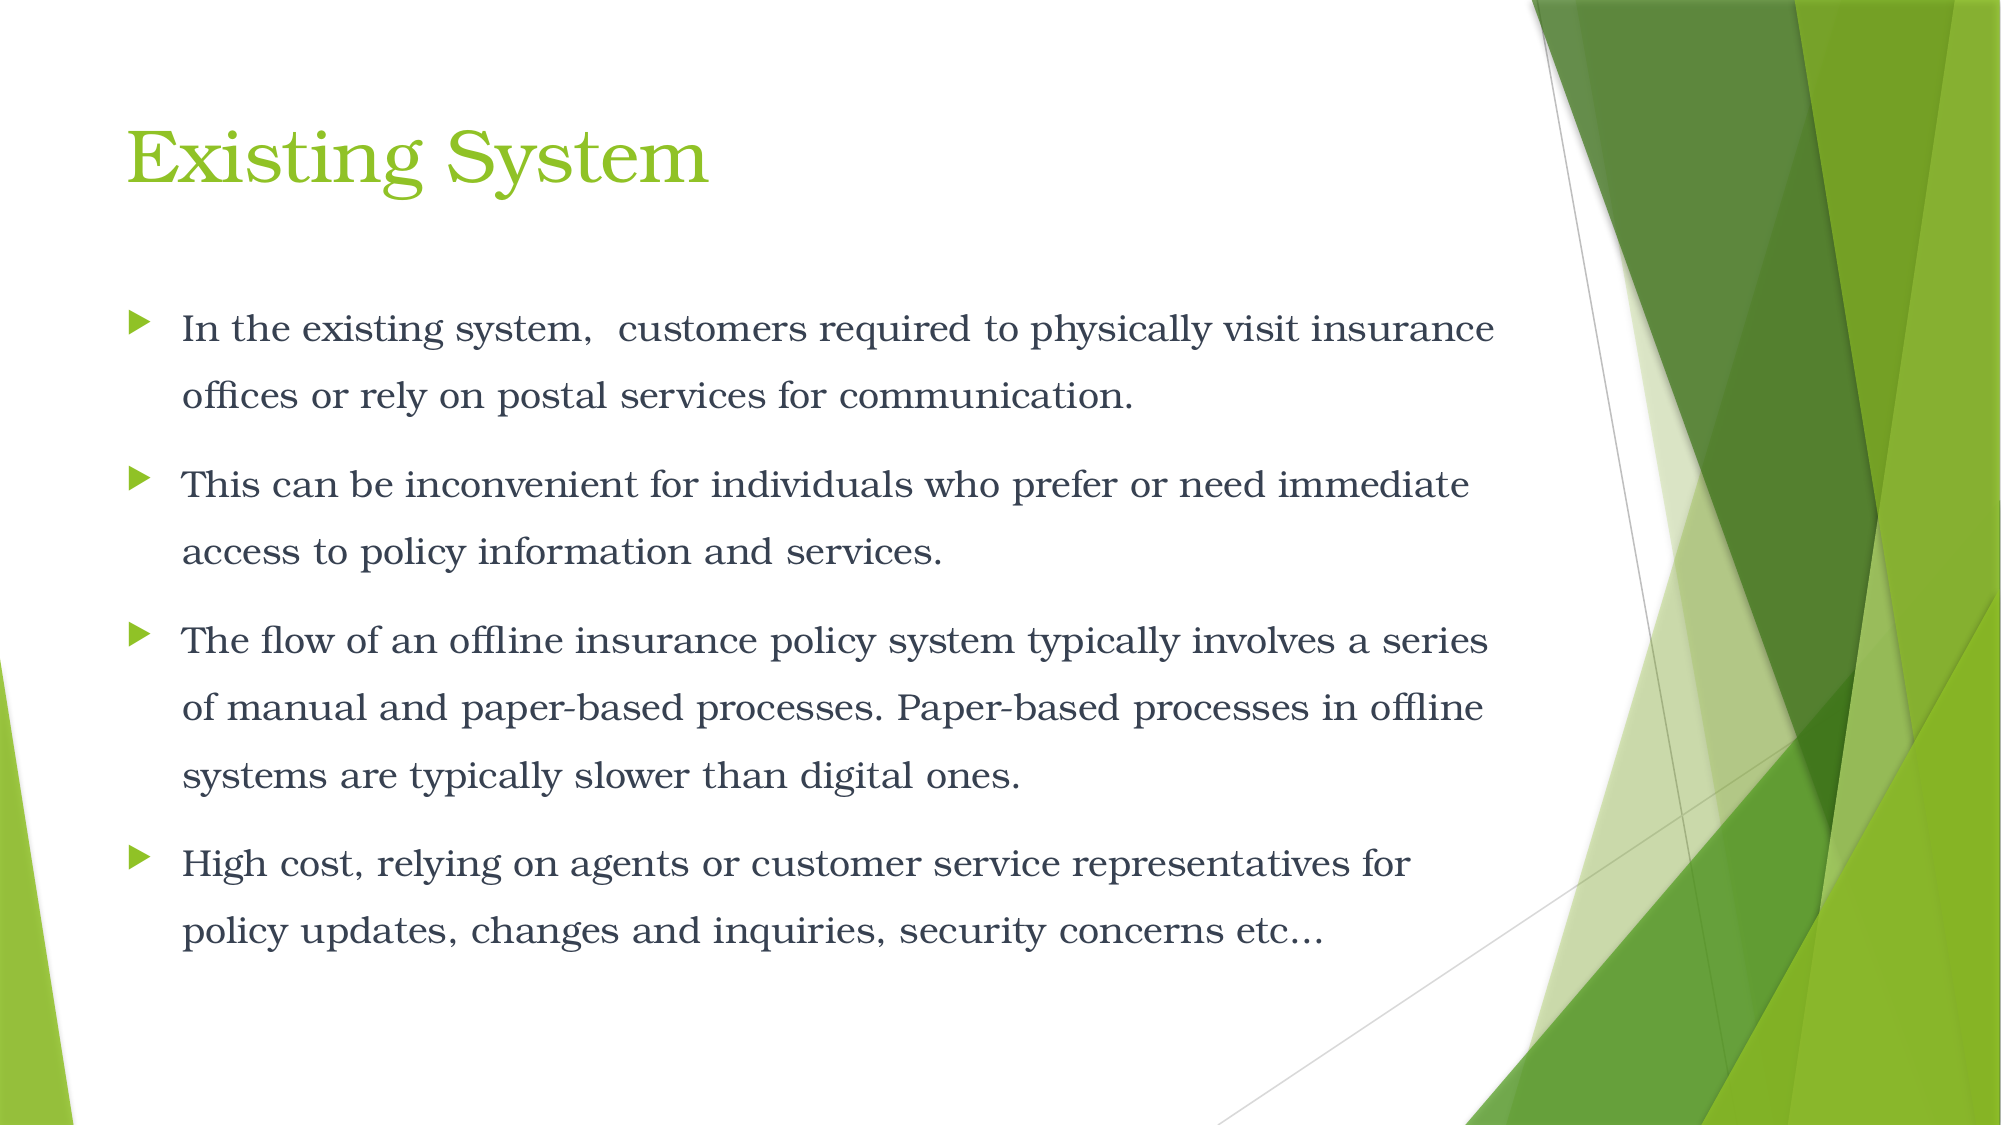

# Existing System
In the existing system,  customers required to physically visit insurance offices or rely on postal services for communication.
This can be inconvenient for individuals who prefer or need immediate access to policy information and services.
The flow of an offline insurance policy system typically involves a series of manual and paper-based processes. Paper-based processes in offline systems are typically slower than digital ones.
High cost, relying on agents or customer service representatives for policy updates, changes and inquiries, security concerns etc...